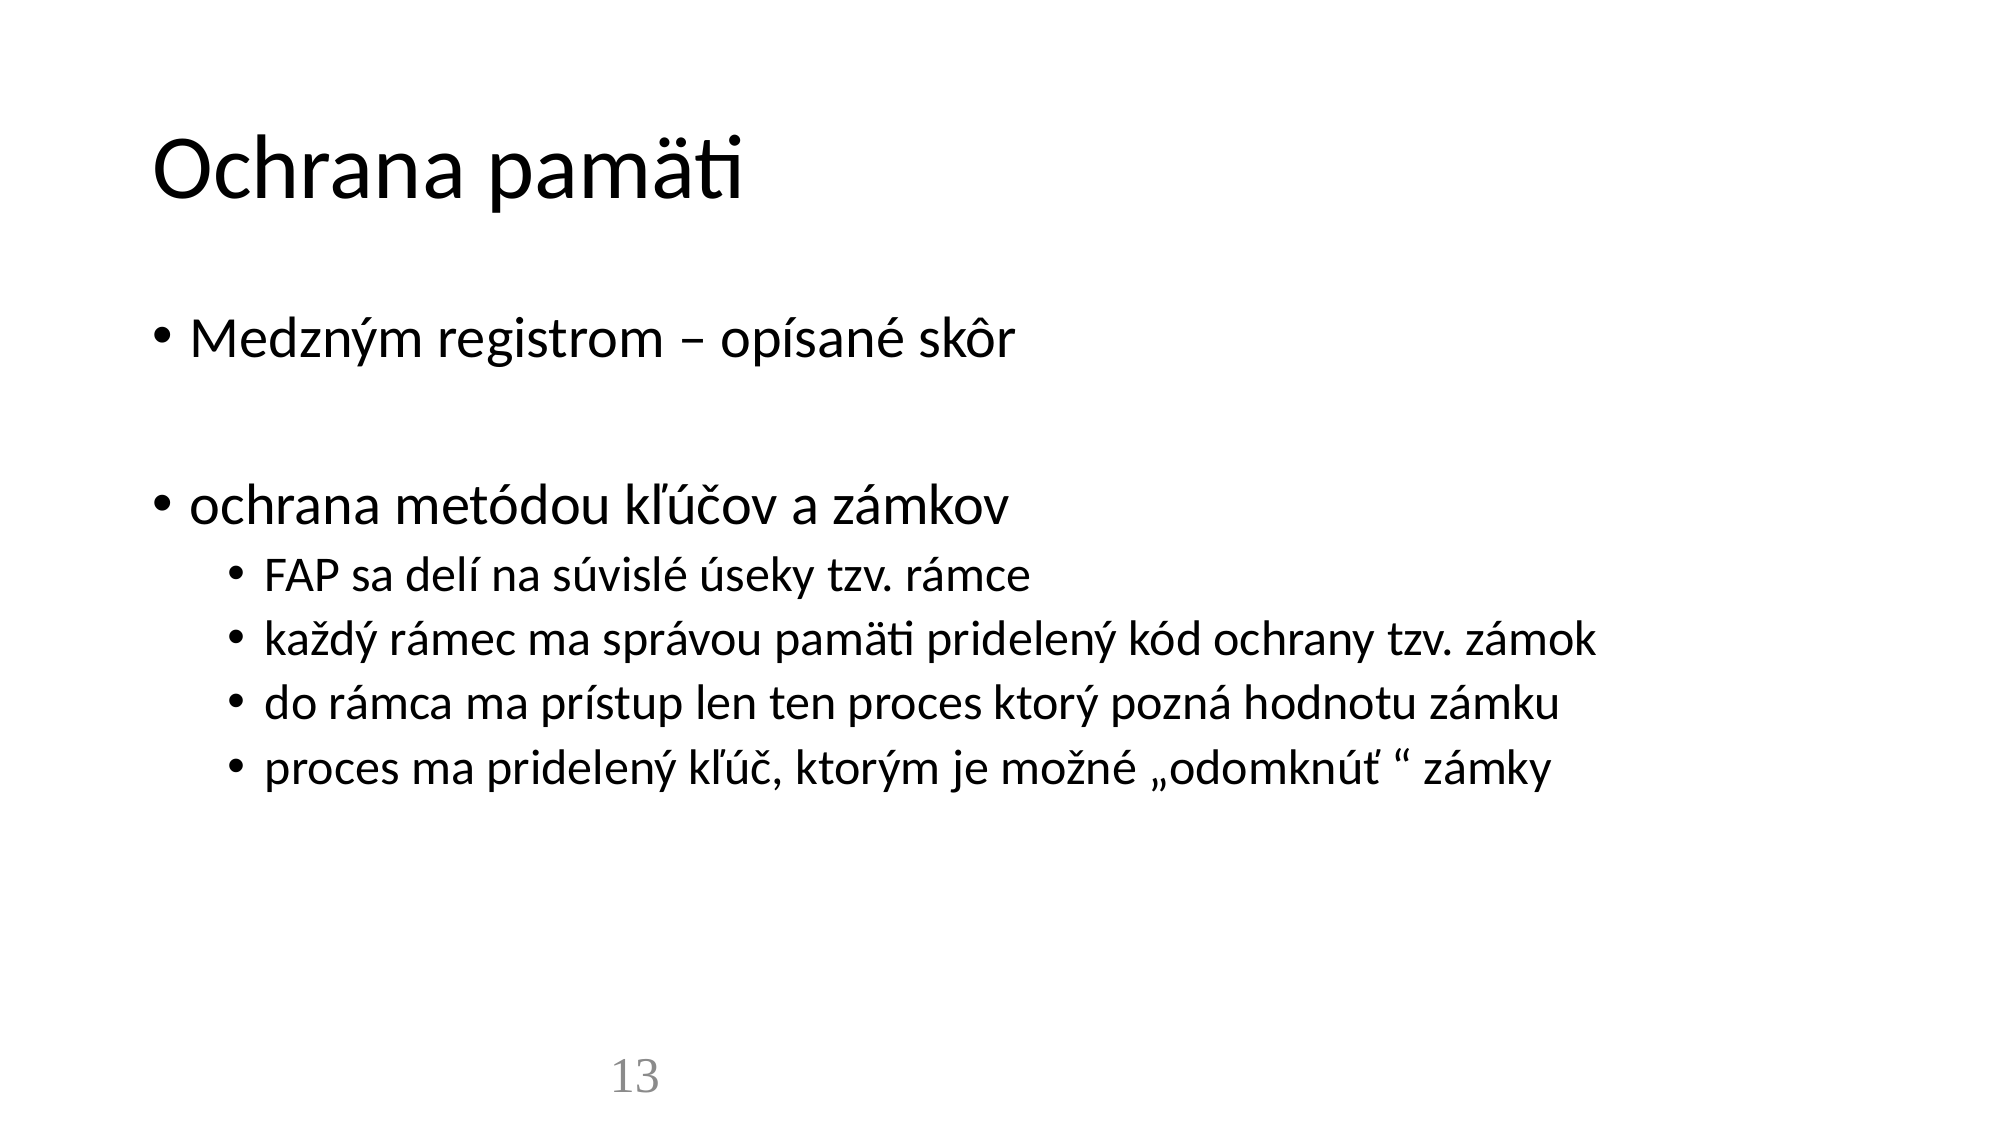

# Ochrana pamäti
Medzným registrom – opísané skôr

ochrana metódou kľúčov a zámkov
FAP sa delí na súvislé úseky tzv. rámce
každý rámec ma správou pamäti pridelený kód ochrany tzv. zámok
do rámca ma prístup len ten proces ktorý pozná hodnotu zámku
proces ma pridelený kľúč, ktorým je možné „odomknúť “ zámky
13